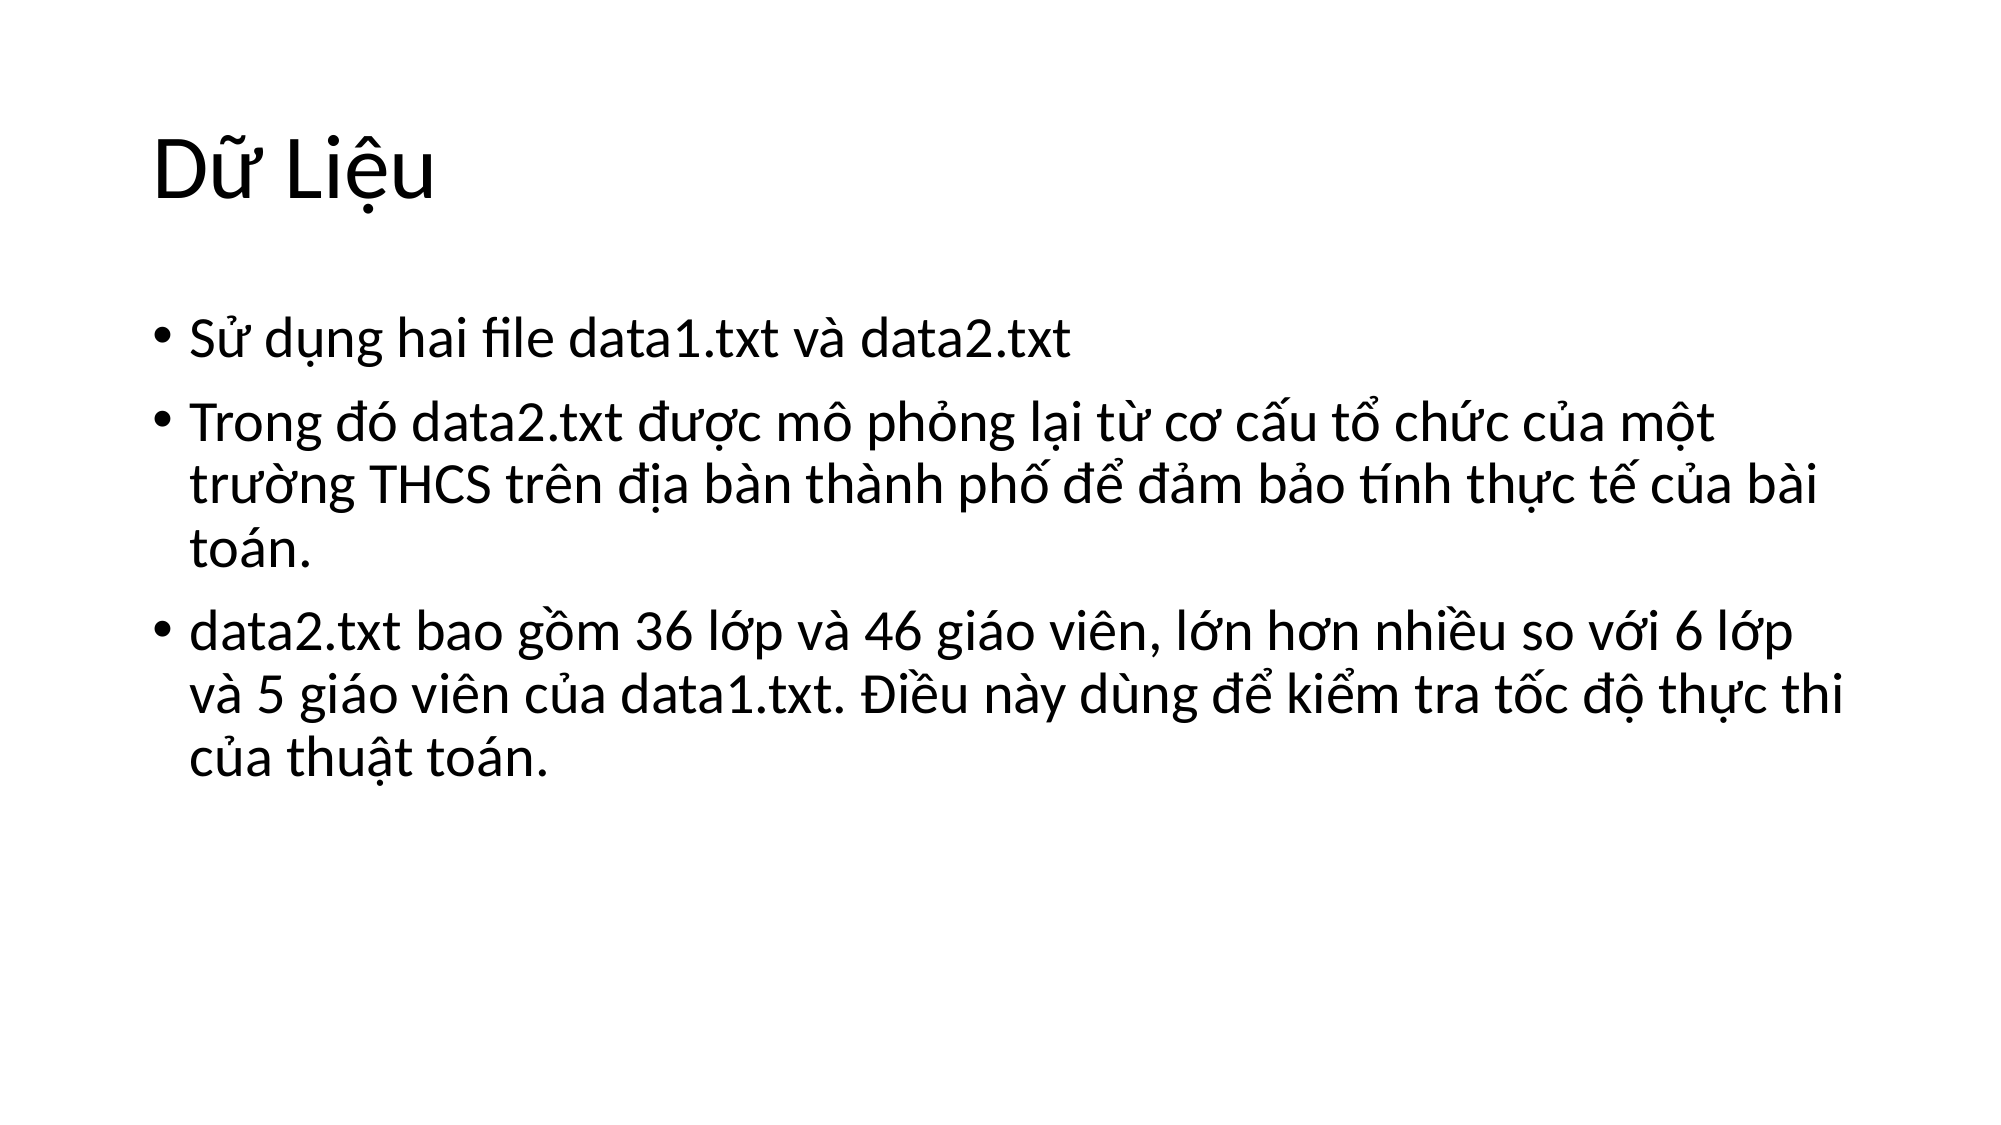

# Dữ Liệu
Sử dụng hai file data1.txt và data2.txt
Trong đó data2.txt được mô phỏng lại từ cơ cấu tổ chức của một trường THCS trên địa bàn thành phố để đảm bảo tính thực tế của bài toán.
data2.txt bao gồm 36 lớp và 46 giáo viên, lớn hơn nhiều so với 6 lớp và 5 giáo viên của data1.txt. Điều này dùng để kiểm tra tốc độ thực thi của thuật toán.